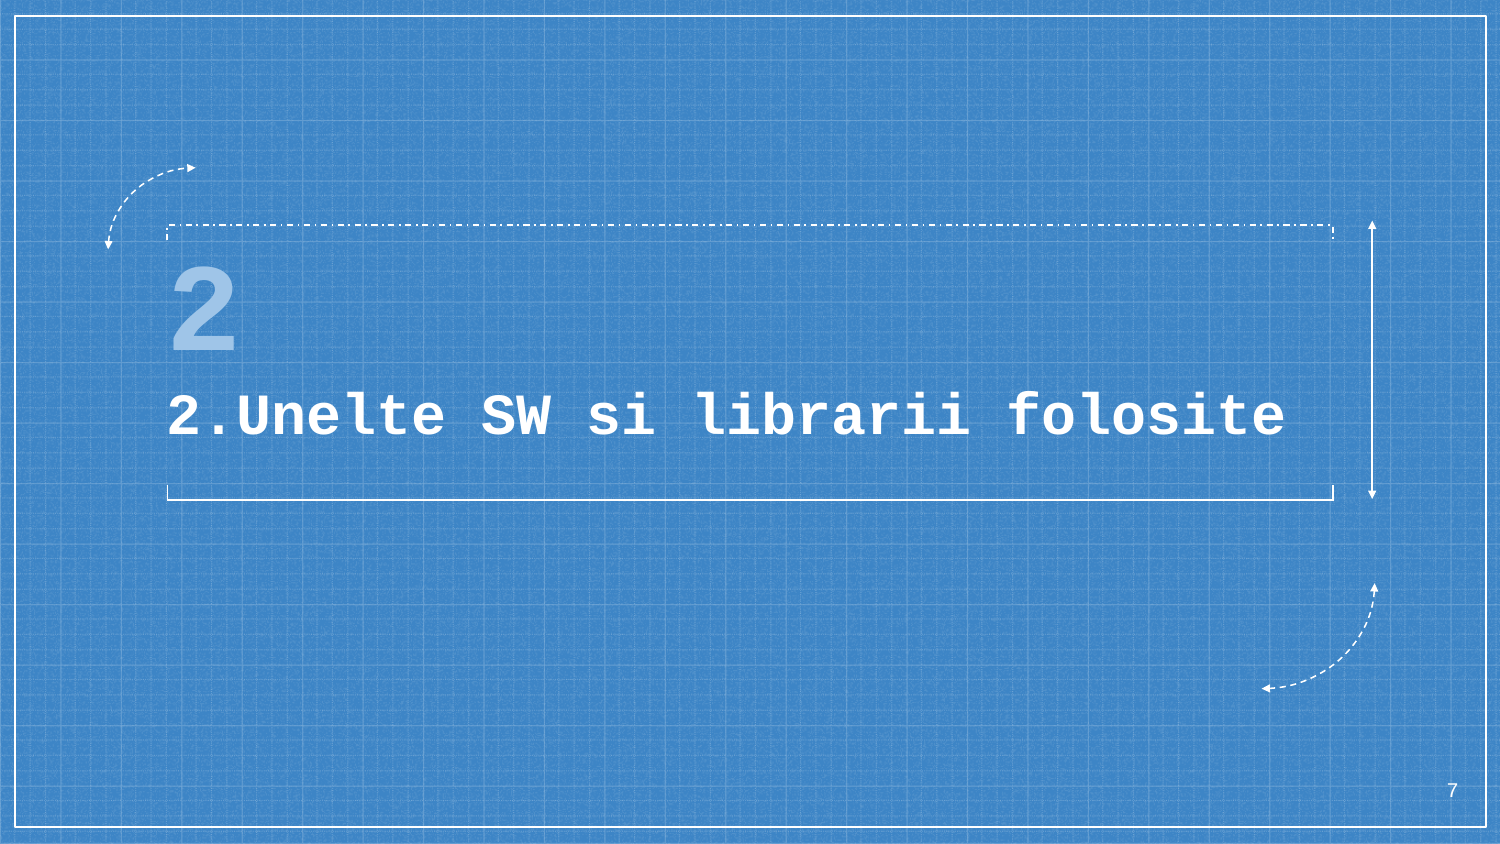

# 2
2.Unelte SW si librarii folosite

7